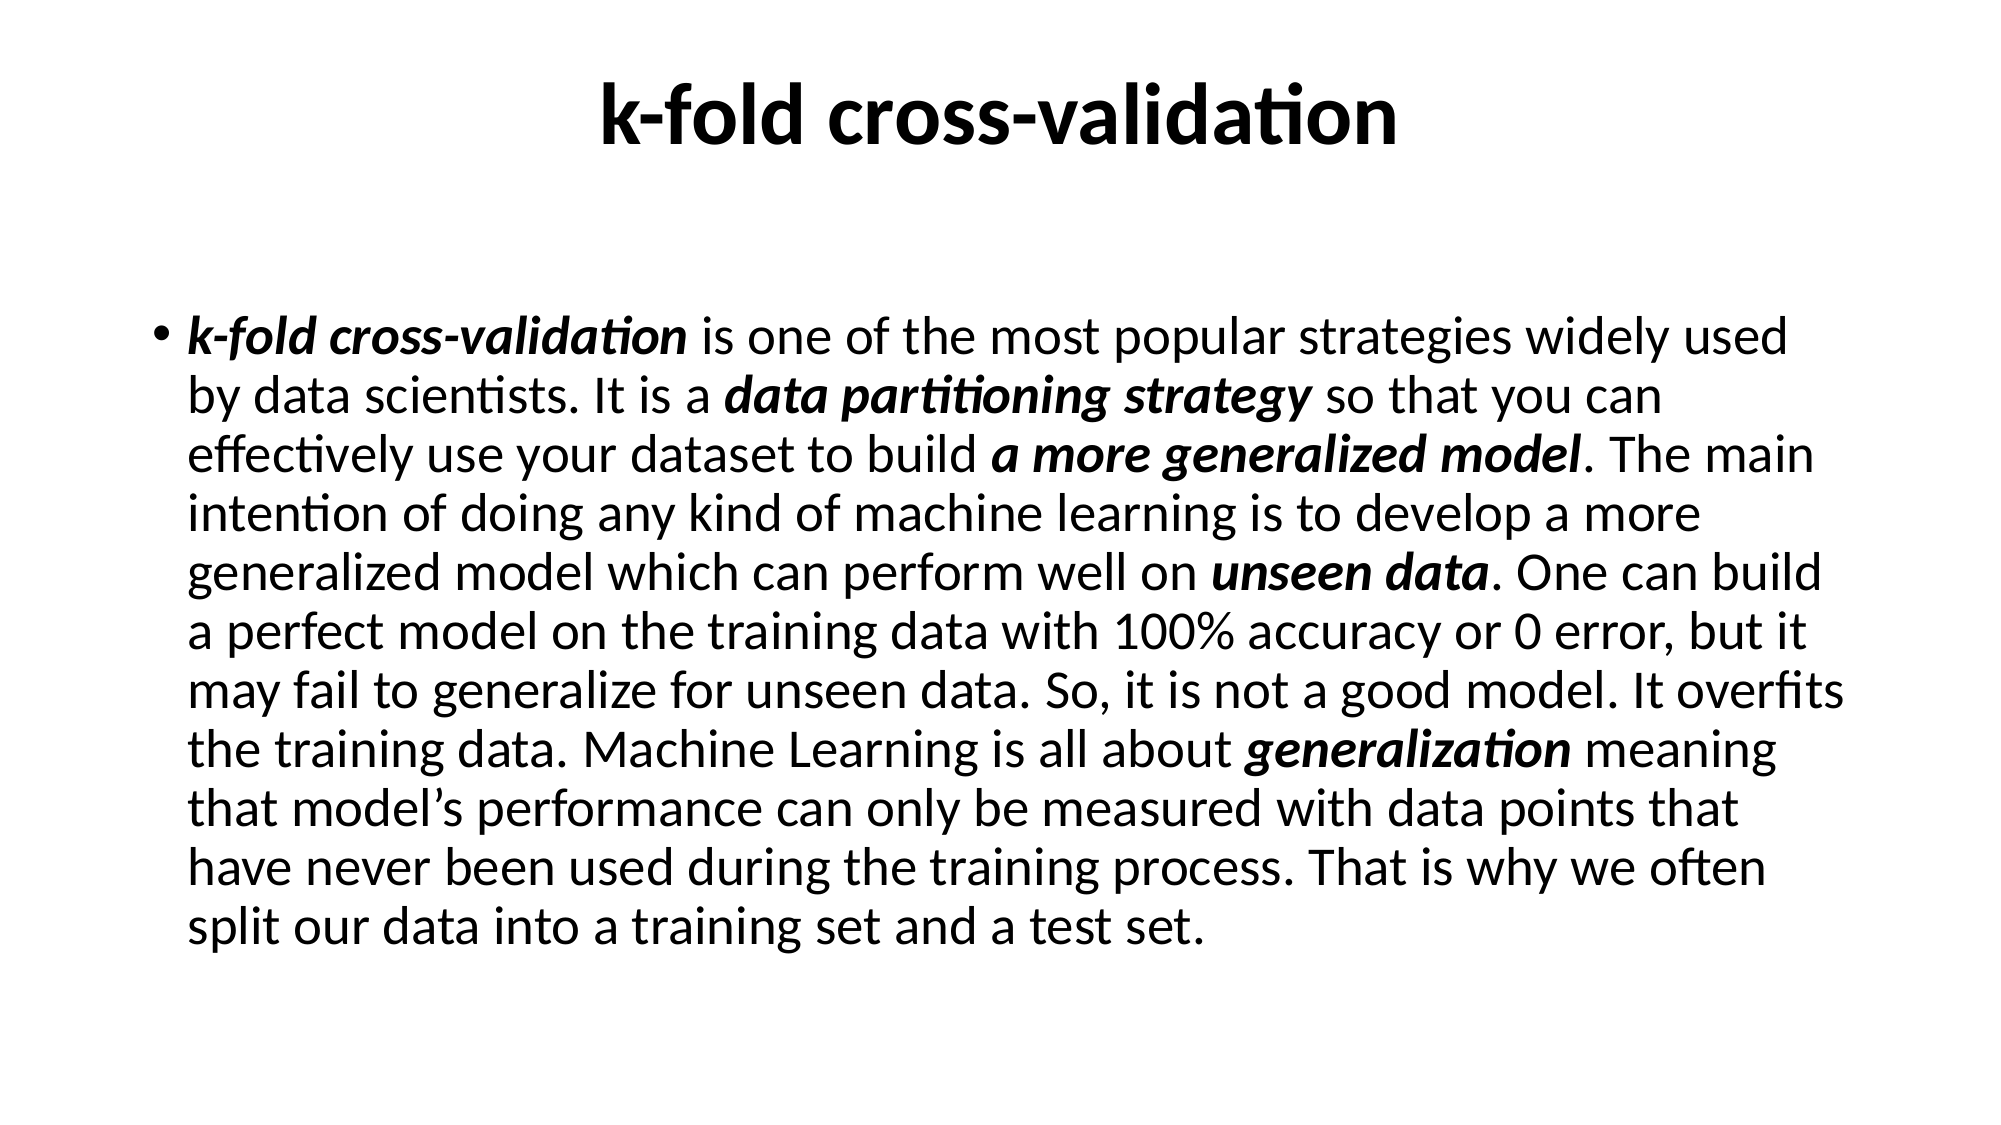

# k-fold cross-validation
k-fold cross-validation is one of the most popular strategies widely used by data scientists. It is a data partitioning strategy so that you can effectively use your dataset to build a more generalized model. The main intention of doing any kind of machine learning is to develop a more generalized model which can perform well on unseen data. One can build a perfect model on the training data with 100% accuracy or 0 error, but it may fail to generalize for unseen data. So, it is not a good model. It overfits the training data. Machine Learning is all about generalization meaning that model’s performance can only be measured with data points that have never been used during the training process. That is why we often split our data into a training set and a test set.